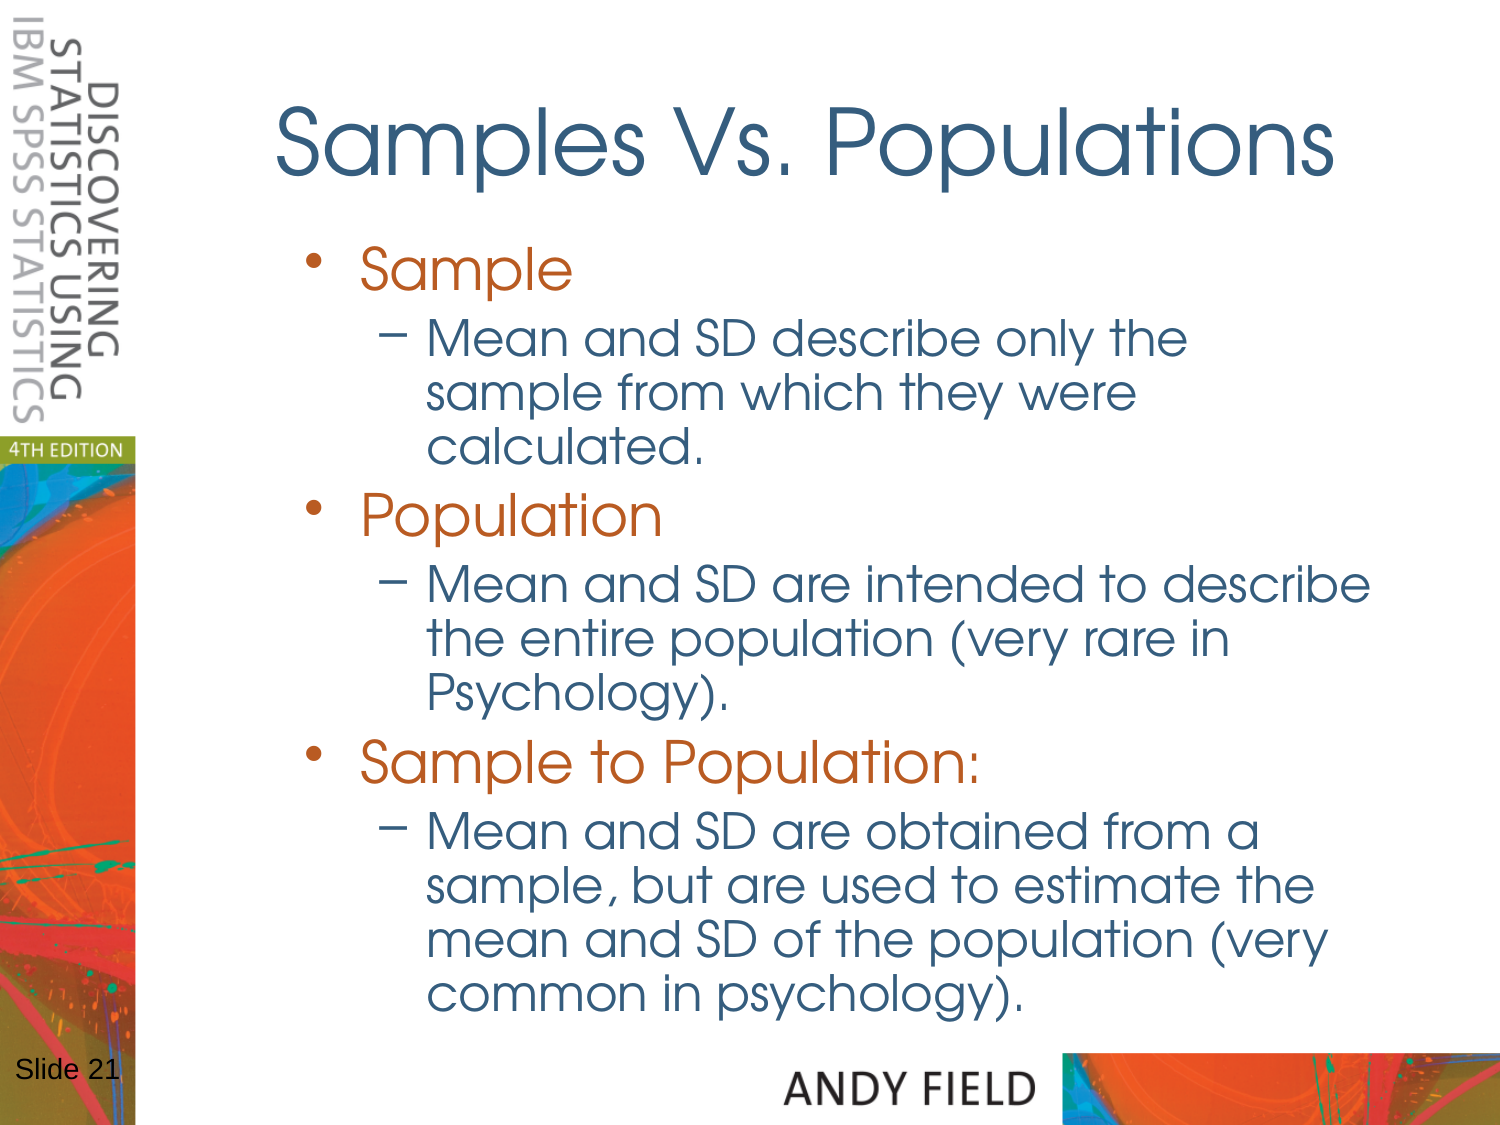

# Samples Vs. Populations
Sample
Mean and SD describe only the sample from which they were calculated.
Population
Mean and SD are intended to describe the entire population (very rare in Psychology).
Sample to Population:
Mean and SD are obtained from a sample, but are used to estimate the mean and SD of the population (very common in psychology).
Slide 21